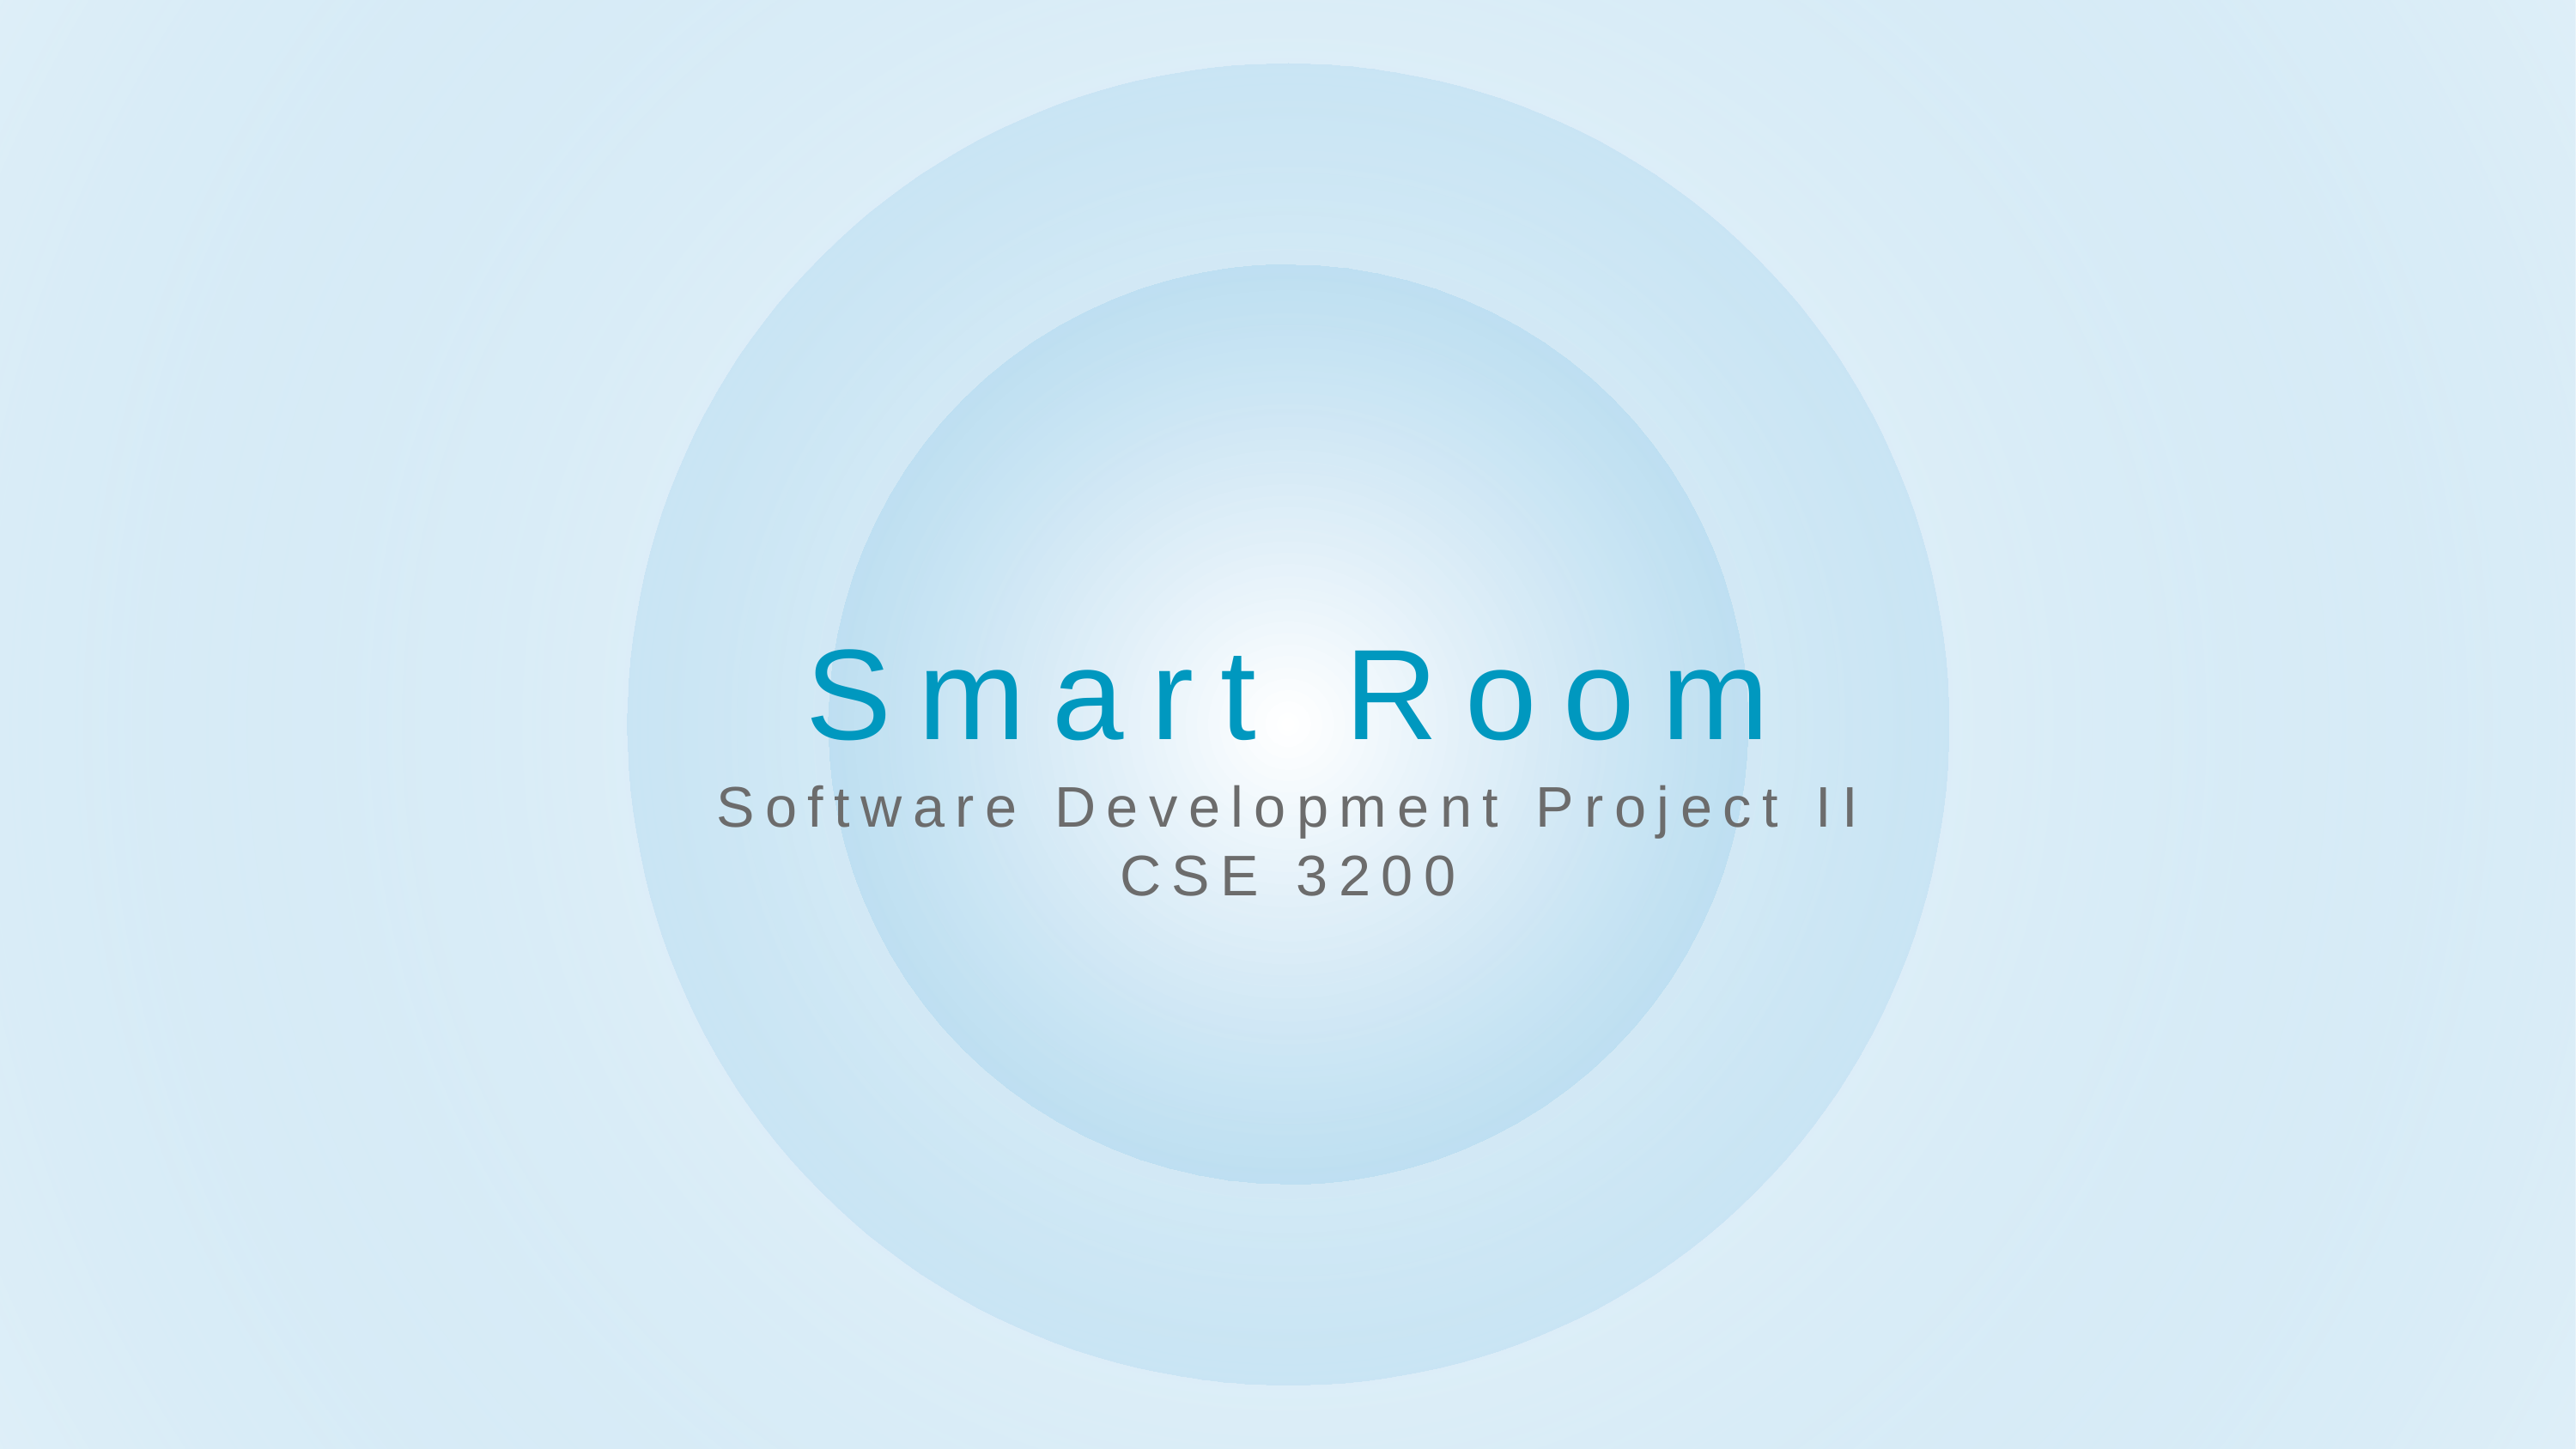

# Smart Room
Software Development Project II
CSE 3200